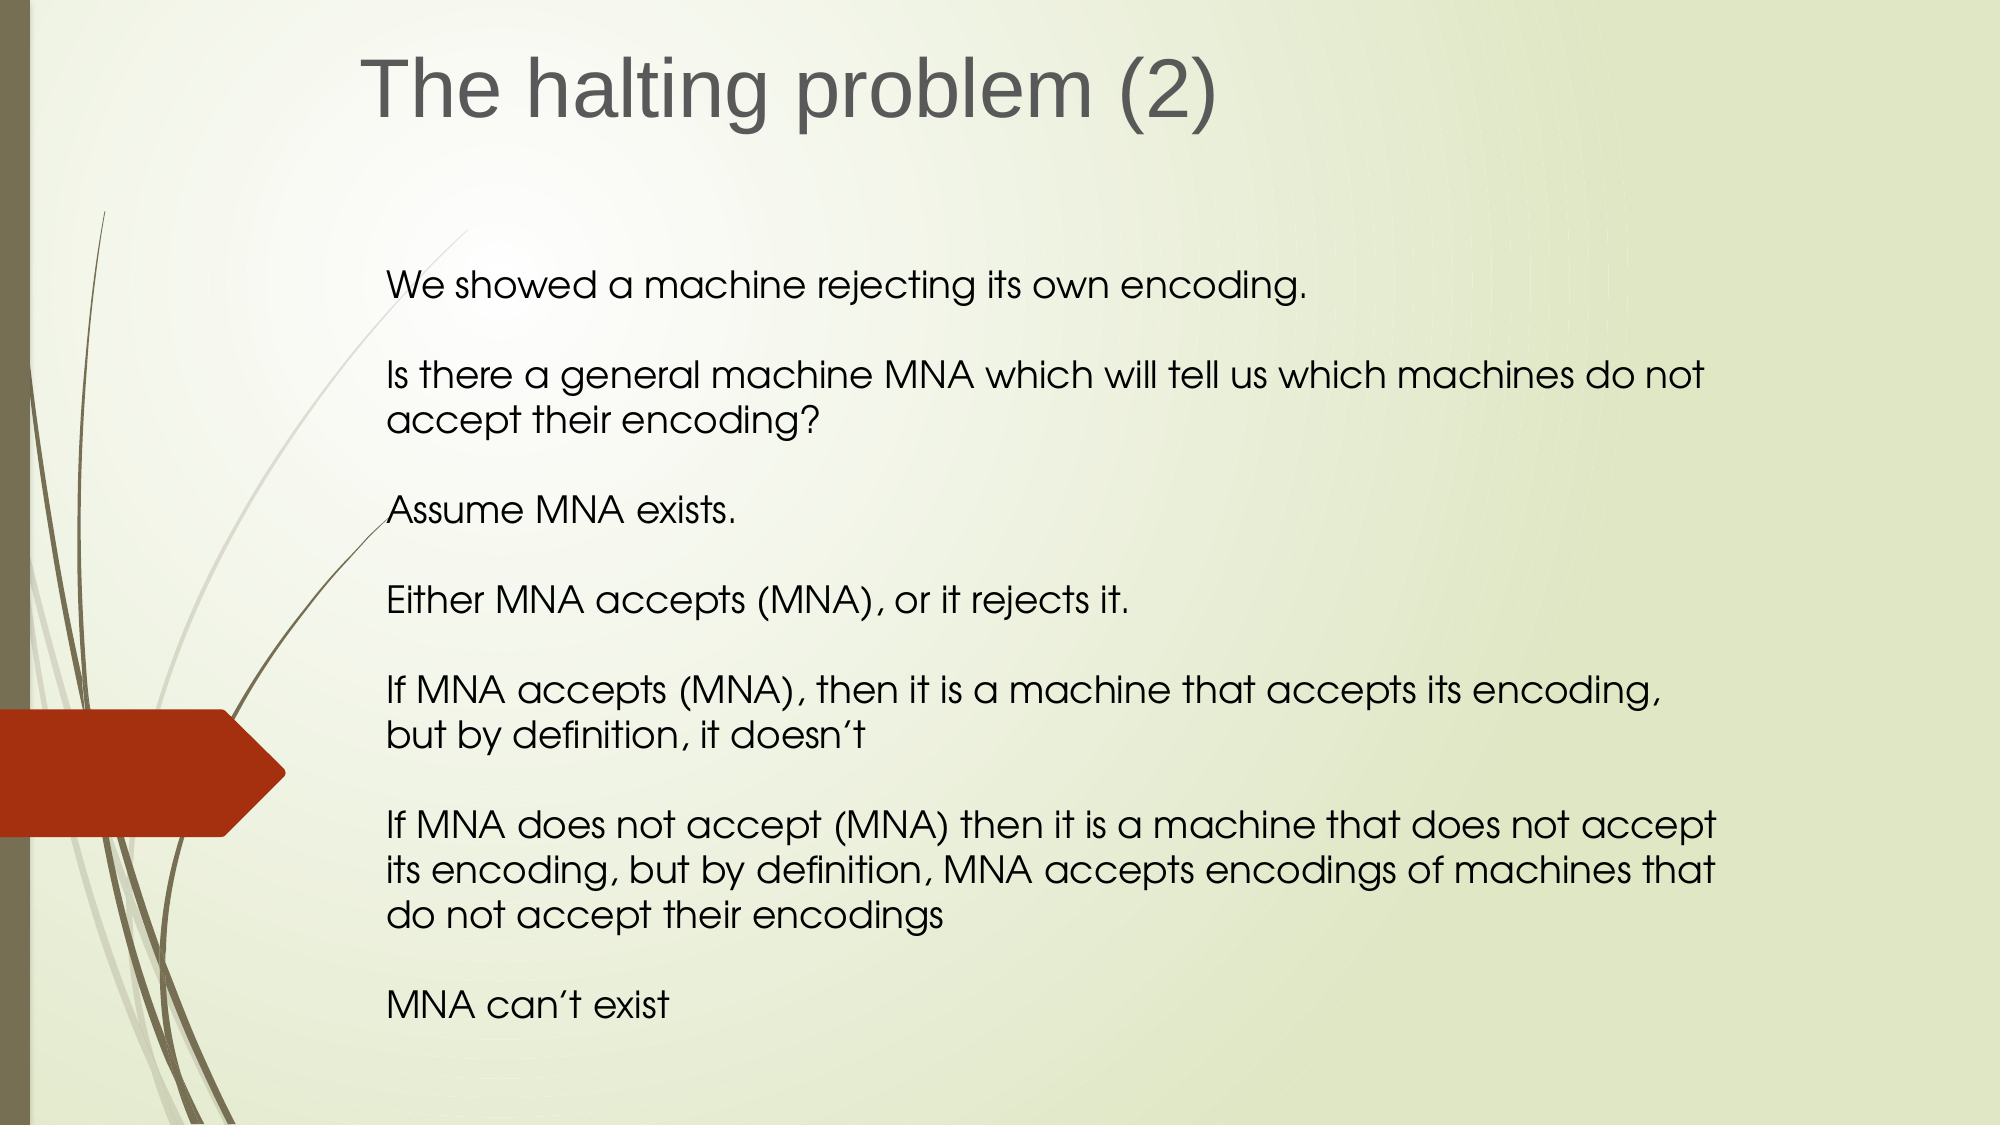

The halting problem (2)
We showed a machine rejecting its own encoding.

Is there a general machine MNA which will tell us which machines do not accept their encoding?

Assume MNA exists.

Either MNA accepts (MNA), or it rejects it.

If MNA accepts (MNA), then it is a machine that accepts its encoding, but by definition, it doesn’t

If MNA does not accept (MNA) then it is a machine that does not accept its encoding, but by definition, MNA accepts encodings of machines that do not accept their encodings

MNA can’t exist